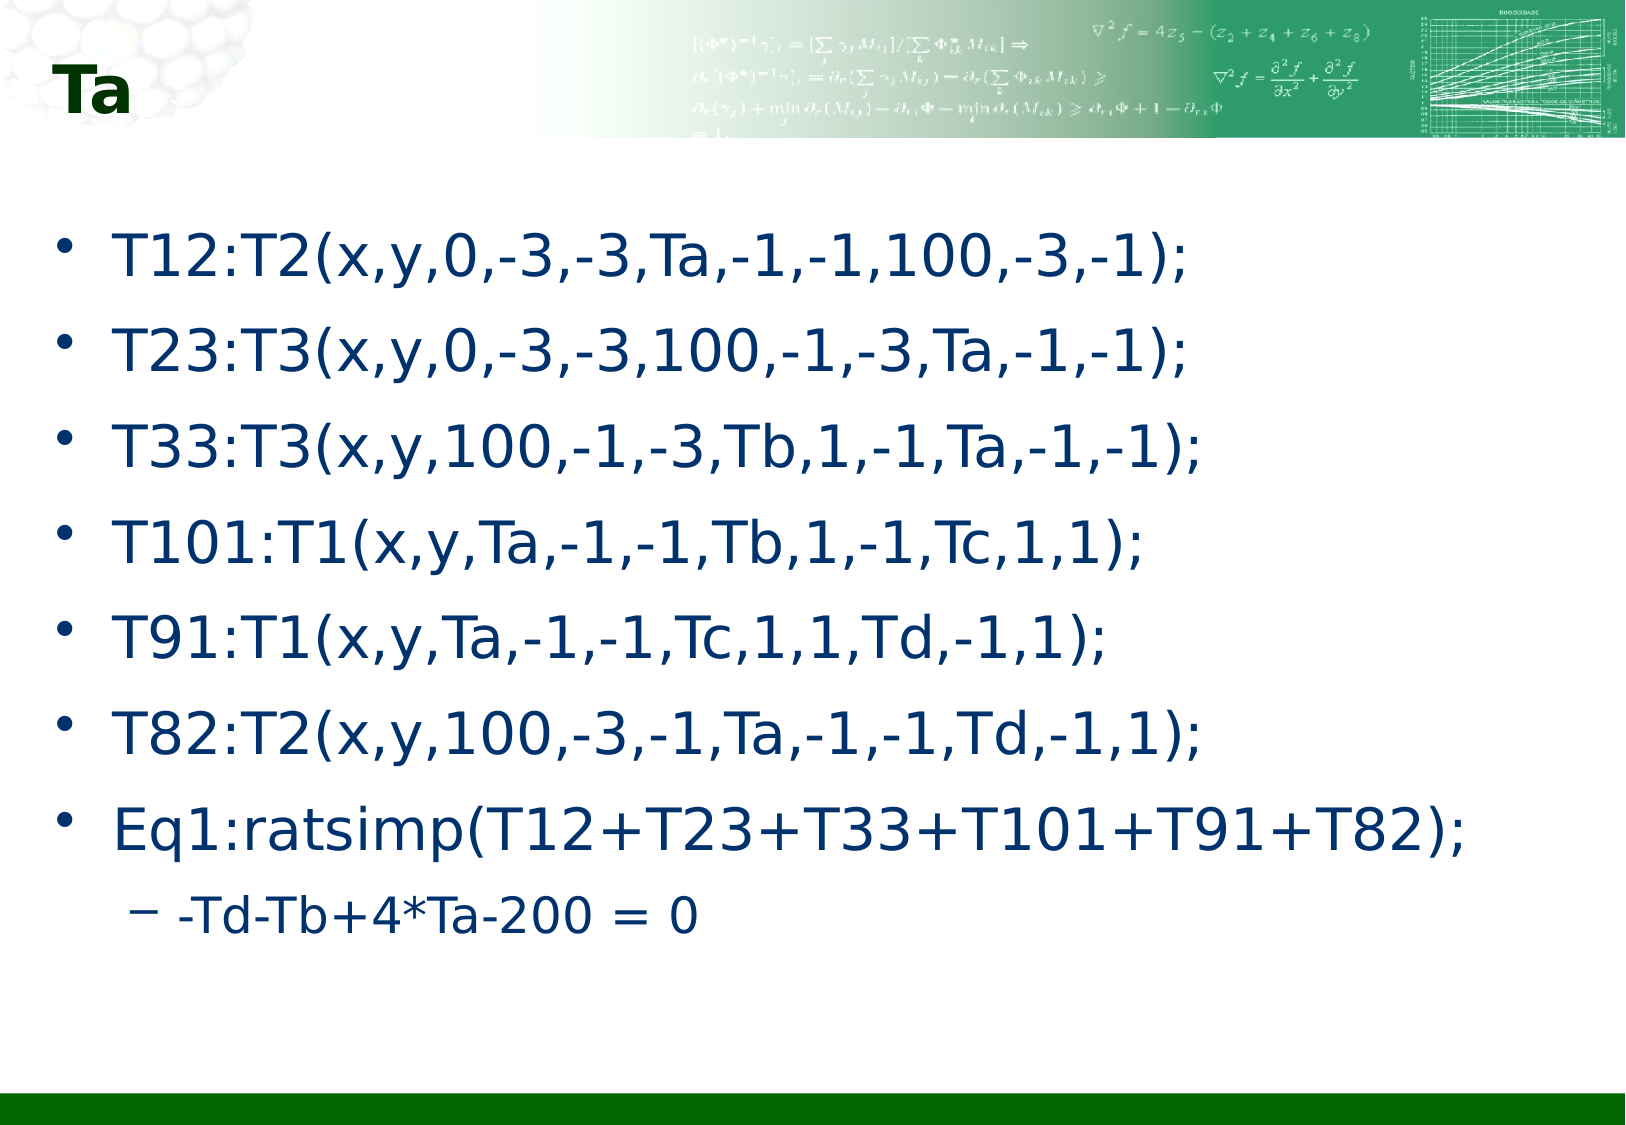

# Ta
T12:T2(x,y,0,-3,-3,Ta,-1,-1,100,-3,-1);
T23:T3(x,y,0,-3,-3,100,-1,-3,Ta,-1,-1);
T33:T3(x,y,100,-1,-3,Tb,1,-1,Ta,-1,-1);
T101:T1(x,y,Ta,-1,-1,Tb,1,-1,Tc,1,1);
T91:T1(x,y,Ta,-1,-1,Tc,1,1,Td,-1,1);
T82:T2(x,y,100,-3,-1,Ta,-1,-1,Td,-1,1);
Eq1:ratsimp(T12+T23+T33+T101+T91+T82);
-Td-Tb+4*Ta-200 = 0